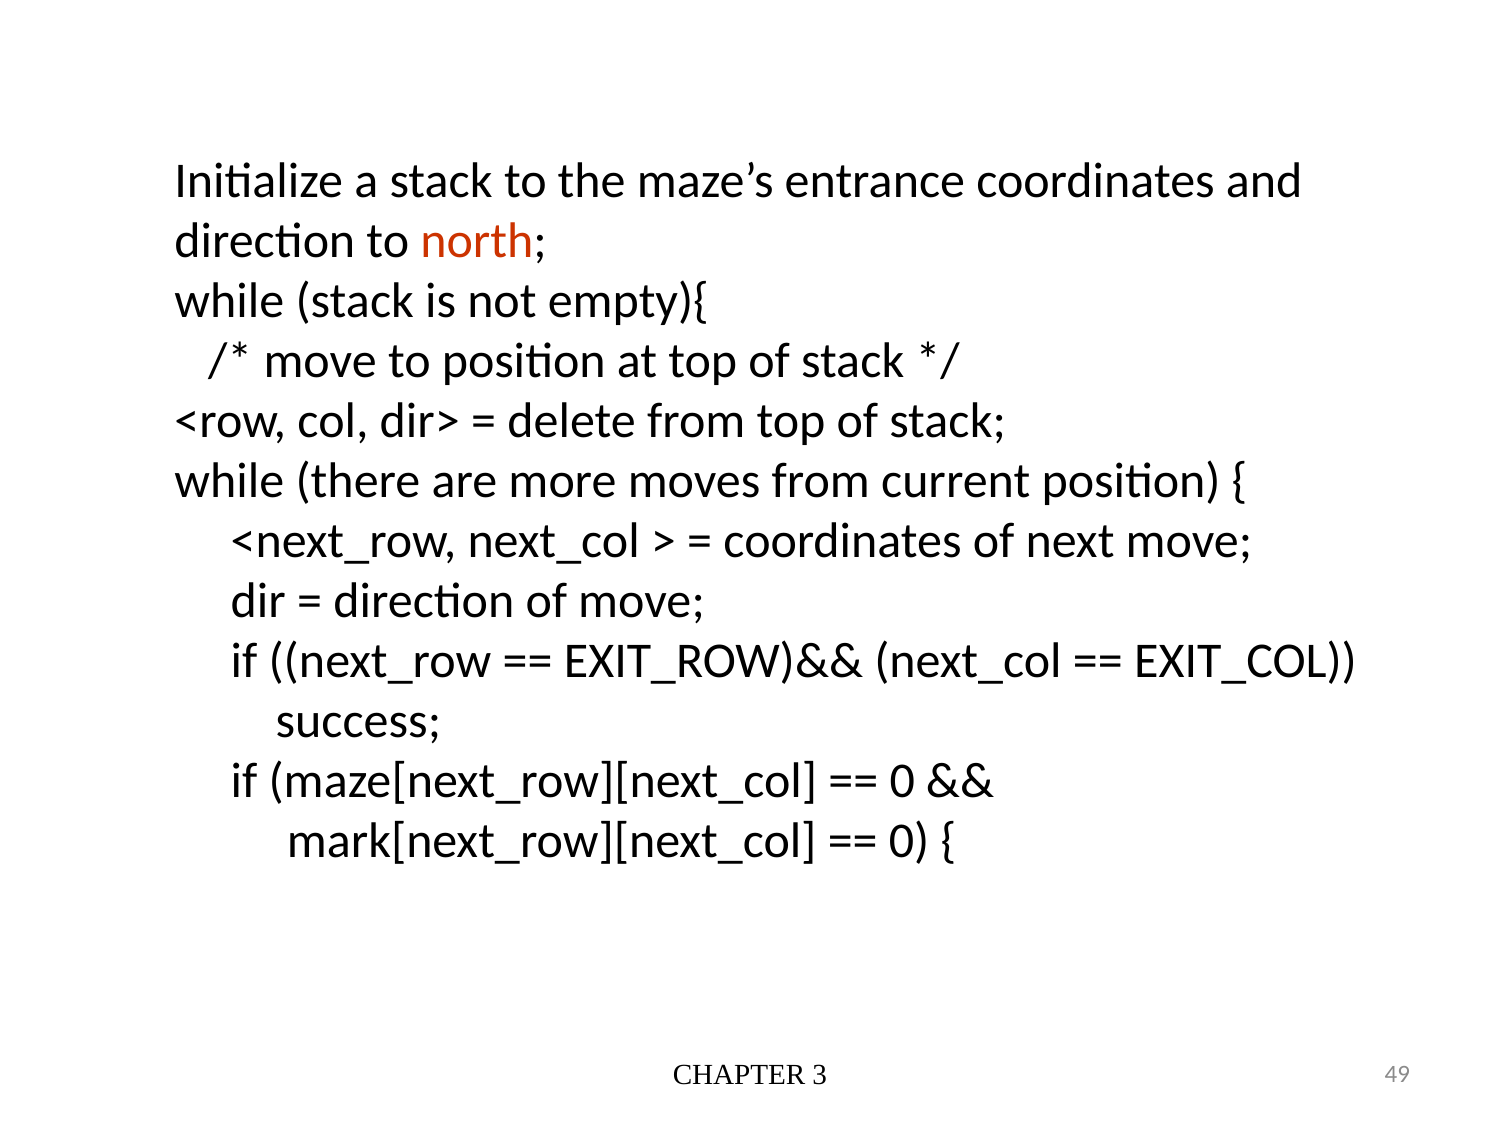

# Initialize a stack to the maze’s entrance coordinates and direction to north; while (stack is not empty){ /* move to position at top of stack */ <row, col, dir> = delete from top of stack; while (there are more moves from current position) { <next_row, next_col > = coordinates of next move; dir = direction of move; if ((next_row == EXIT_ROW)&& (next_col == EXIT_COL)) success; if (maze[next_row][next_col] == 0 && mark[next_row][next_col] == 0) {
CHAPTER 3
49